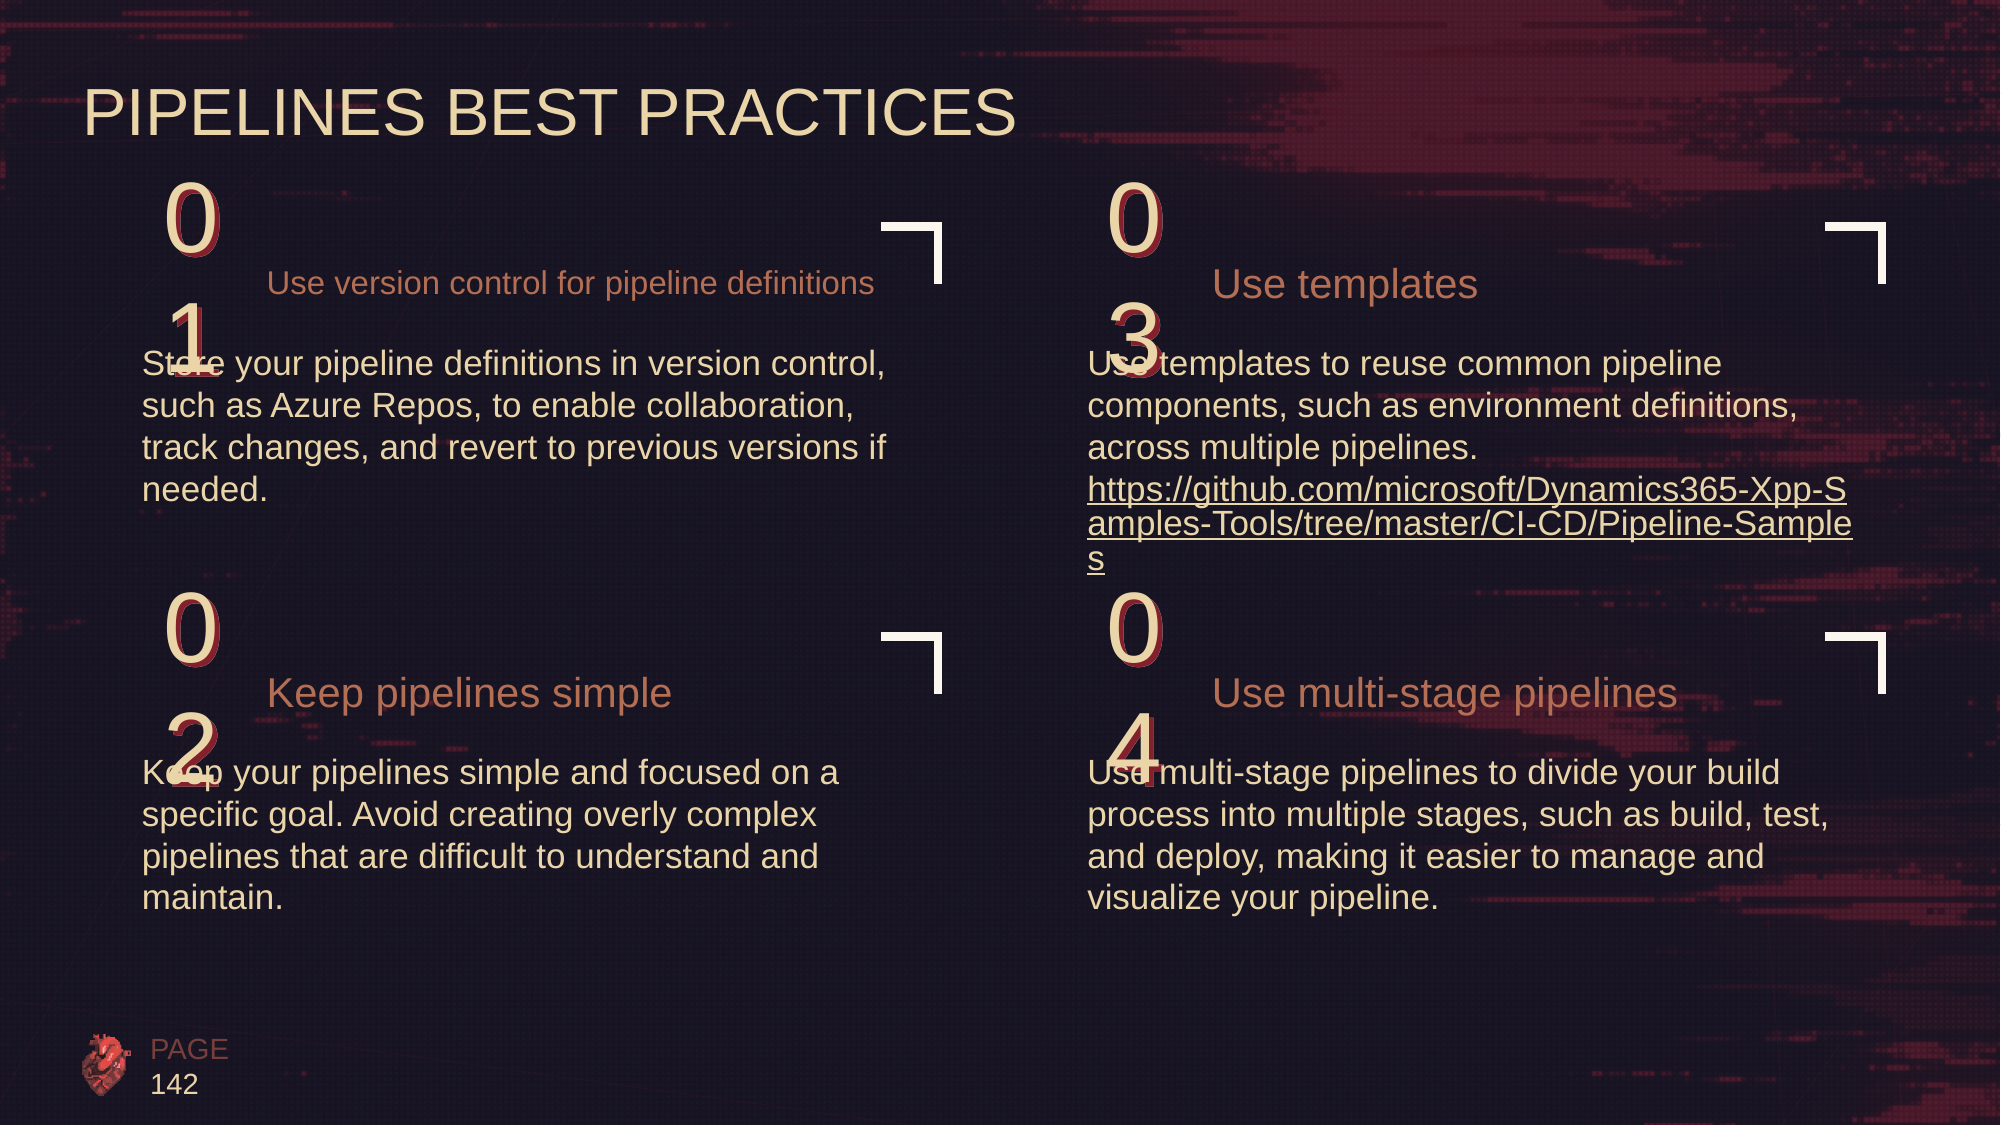

# Pipelines Best Practices
03
01
Use version control for pipeline definitions
Use templates
Store your pipeline definitions in version control, such as Azure Repos, to enable collaboration, track changes, and revert to previous versions if needed.
Use templates to reuse common pipeline components, such as environment definitions, across multiple pipelines.
https://github.com/microsoft/Dynamics365-Xpp-Samples-Tools/tree/master/CI-CD/Pipeline-Samples
02
04
Keep pipelines simple
Use multi-stage pipelines
Keep your pipelines simple and focused on a specific goal. Avoid creating overly complex pipelines that are difficult to understand and maintain.
Use multi-stage pipelines to divide your build process into multiple stages, such as build, test, and deploy, making it easier to manage and visualize your pipeline.
PAGE 142